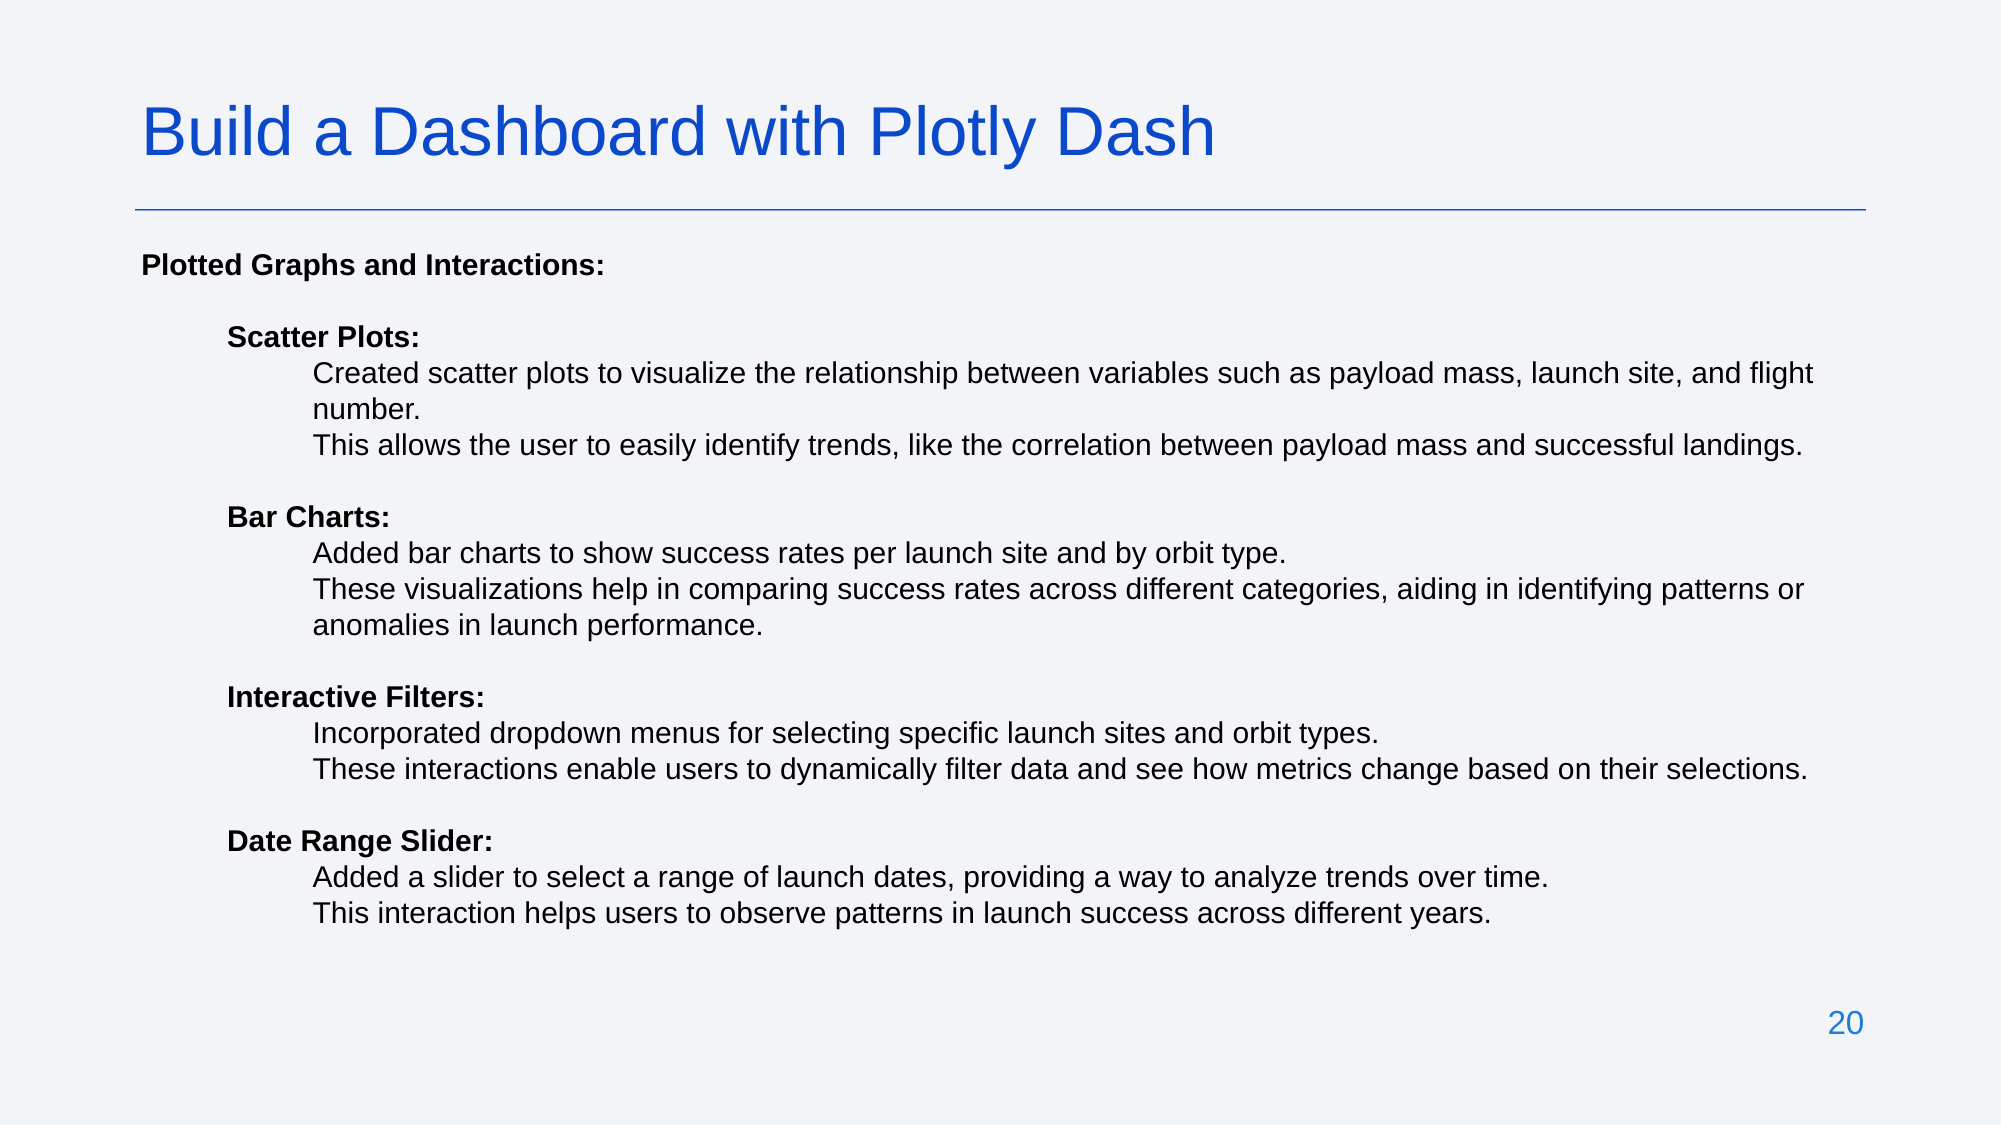

Build a Dashboard with Plotly Dash
Plotted Graphs and Interactions:

Scatter Plots:
Created scatter plots to visualize the relationship between variables such as payload mass, launch site, and flight number.
This allows the user to easily identify trends, like the correlation between payload mass and successful landings.

Bar Charts:
Added bar charts to show success rates per launch site and by orbit type.
These visualizations help in comparing success rates across different categories, aiding in identifying patterns or anomalies in launch performance.

Interactive Filters:
Incorporated dropdown menus for selecting specific launch sites and orbit types.
These interactions enable users to dynamically filter data and see how metrics change based on their selections.

Date Range Slider:
Added a slider to select a range of launch dates, providing a way to analyze trends over time.
This interaction helps users to observe patterns in launch success across different years.

20